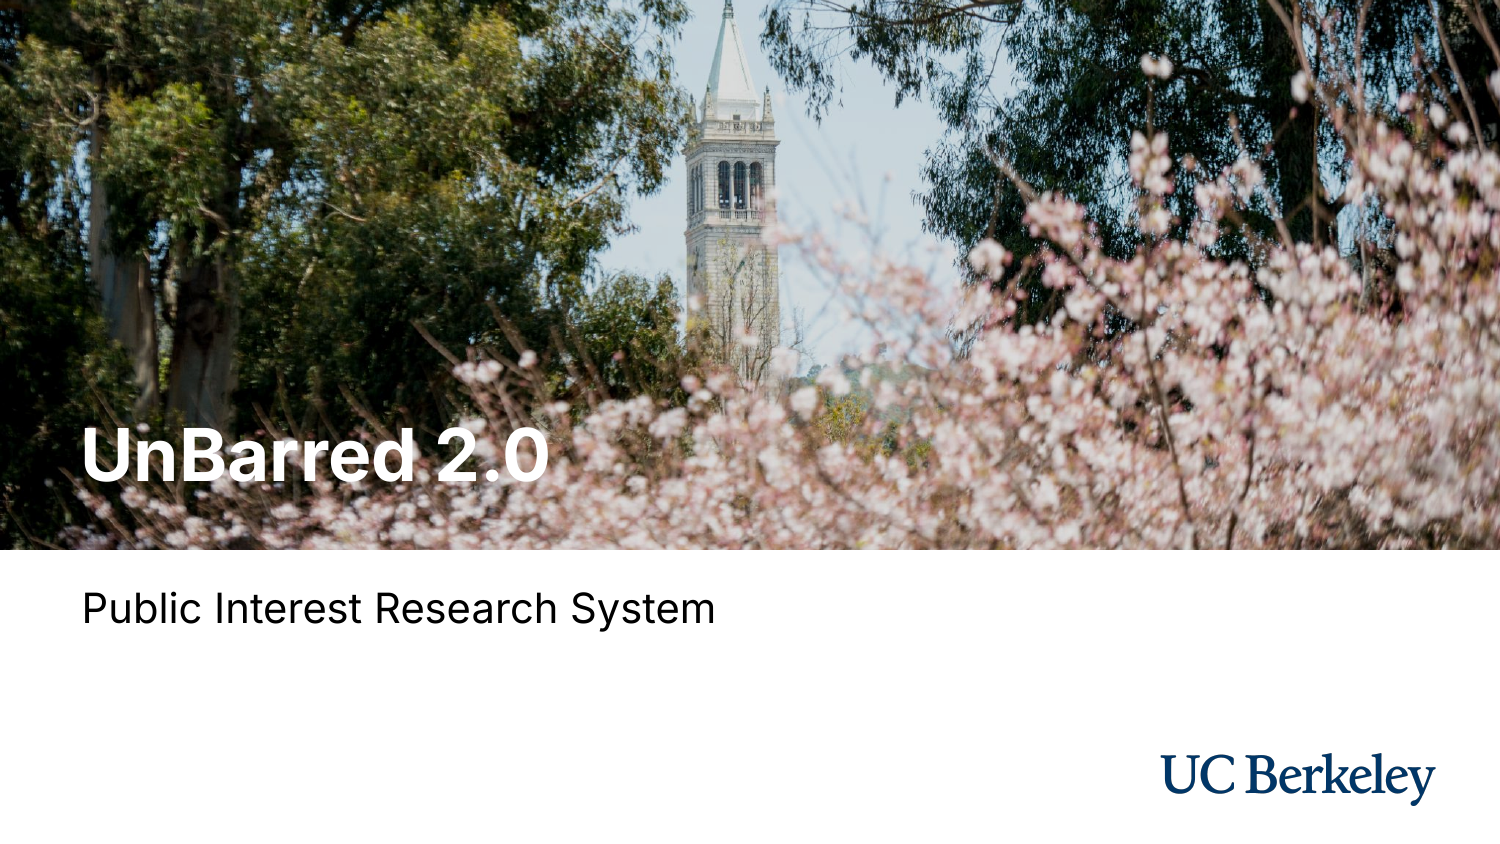

# UnBarred 2.0
Public Interest Research System